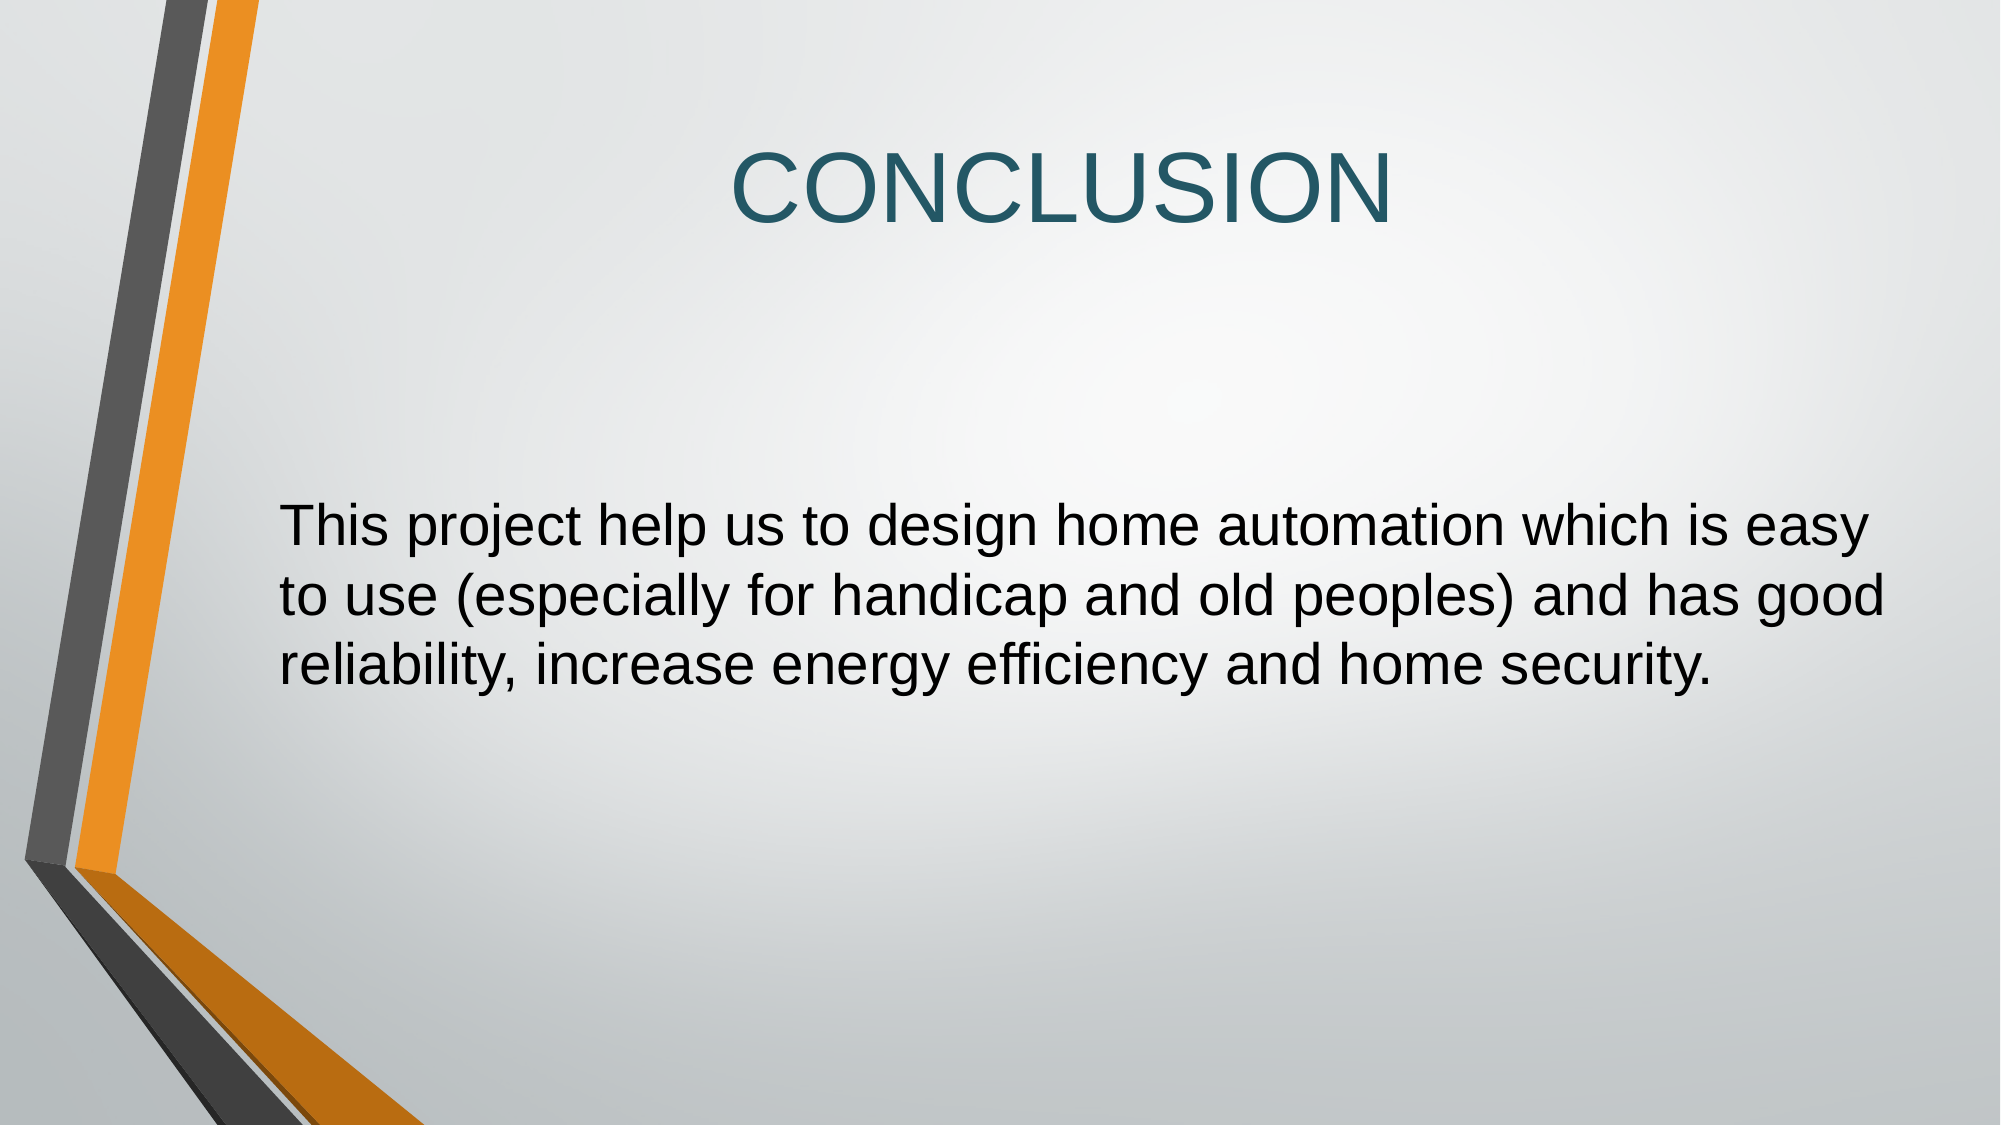

# CONCLUSION
This project help us to design home automation which is easy to use (especially for handicap and old peoples) and has good reliability, increase energy efficiency and home security.